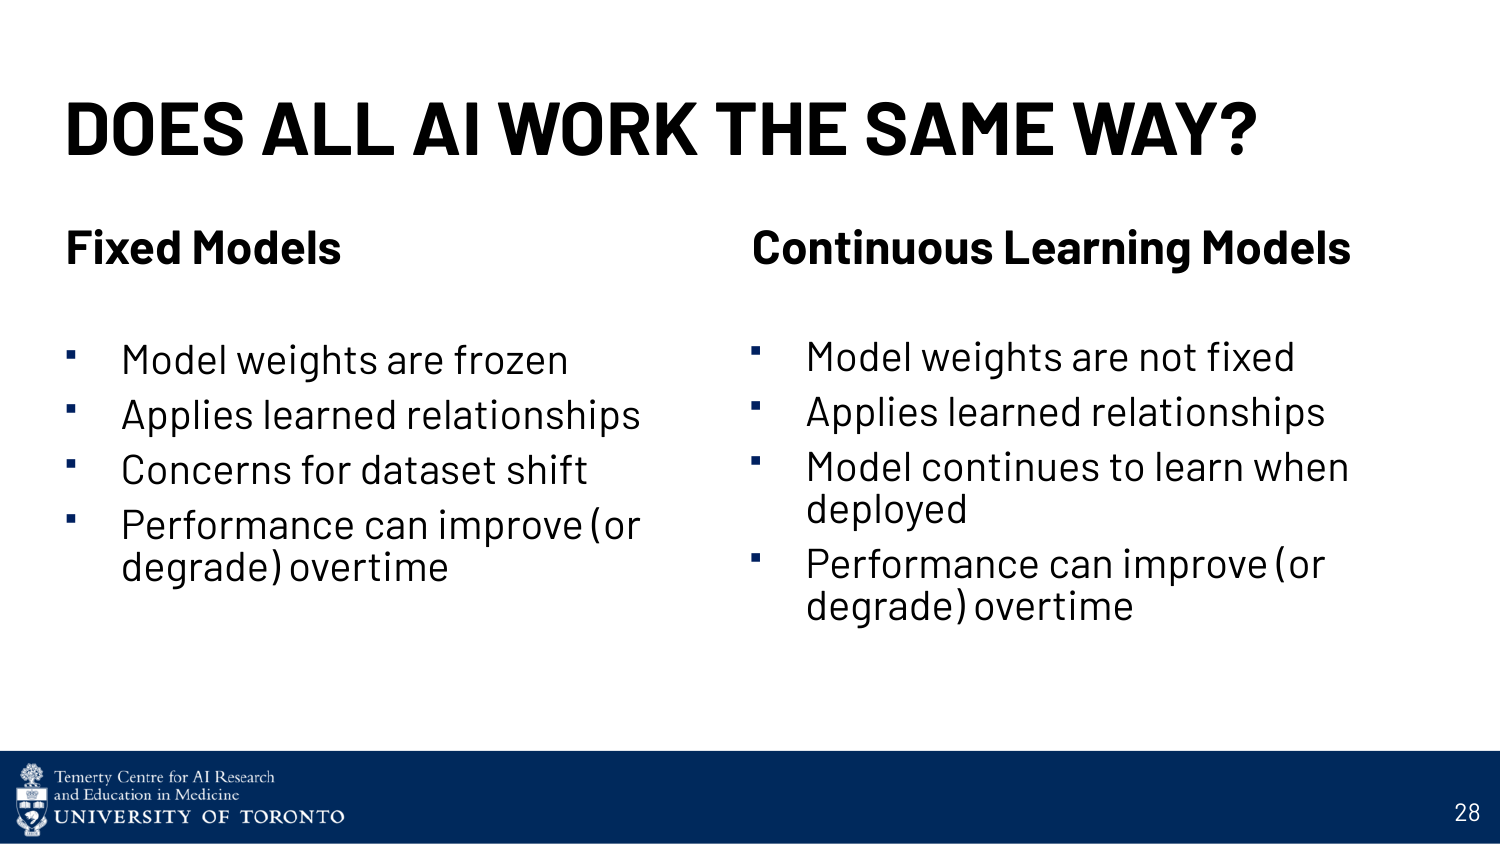

# DOES ALL AI WORK THE SAME WAY?
Fixed Models
Continuous Learning Models
Model weights are not fixed
Applies learned relationships
Model continues to learn when deployed
Performance can improve (or degrade) overtime

Model weights are frozen
Applies learned relationships
Concerns for dataset shift
Performance can improve (or degrade) overtime

28